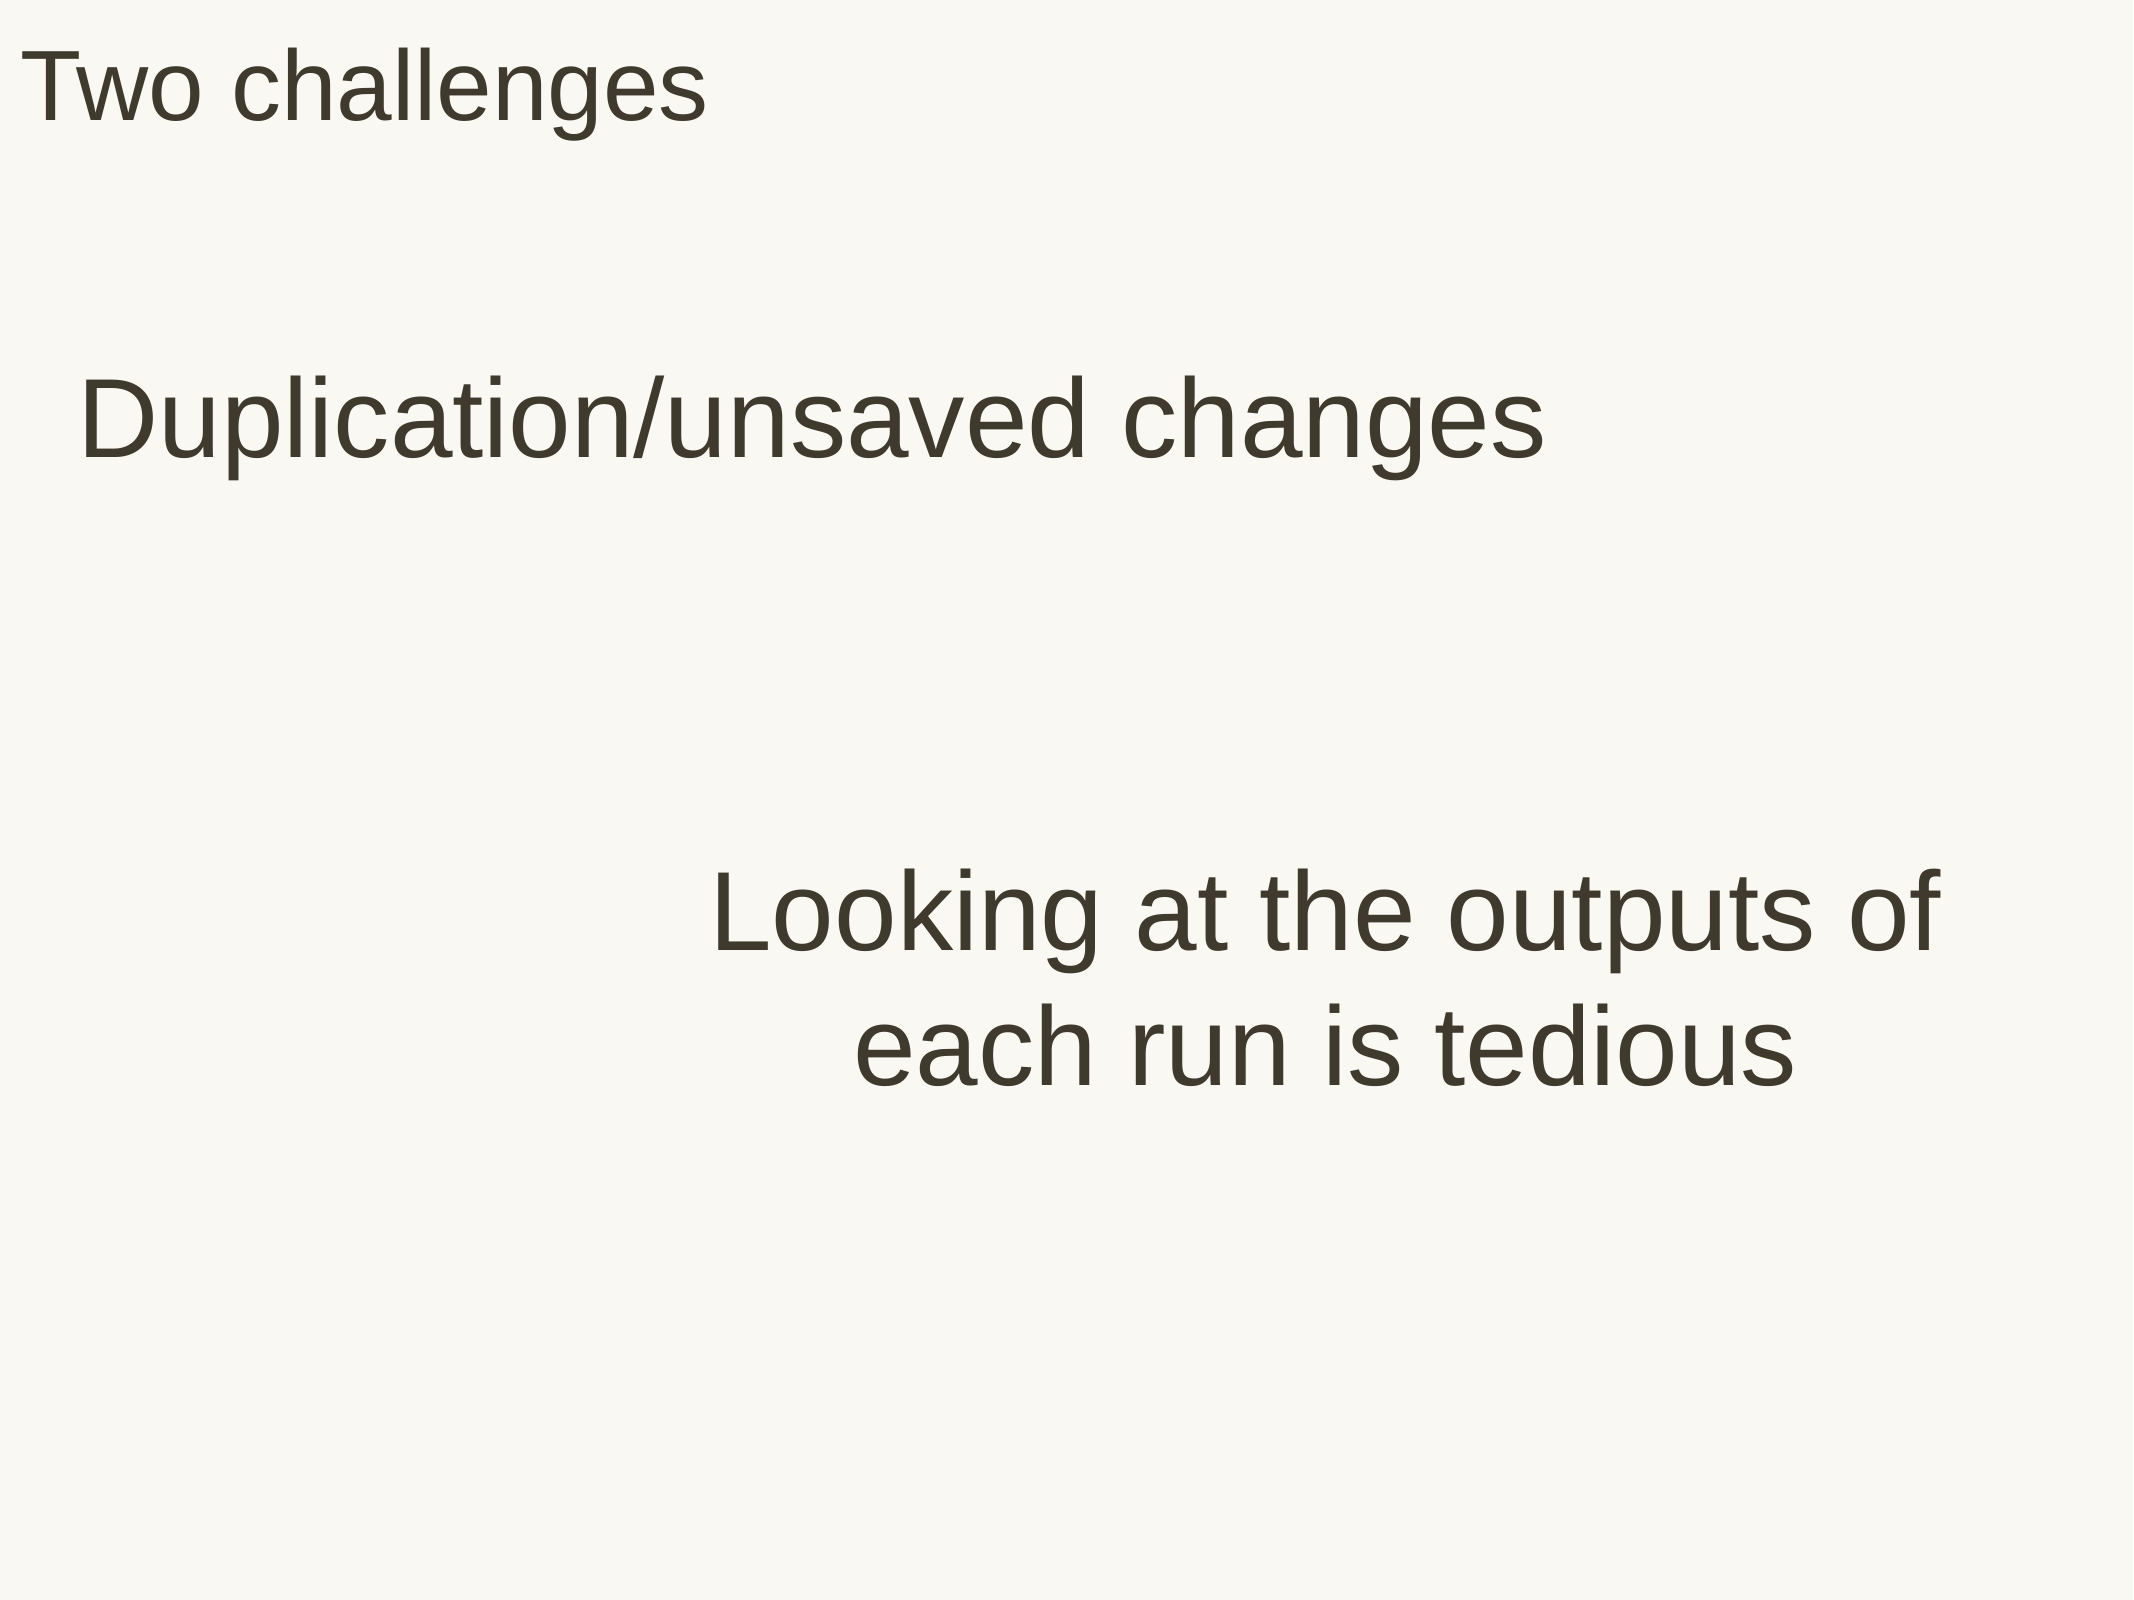

# Two challenges
Duplication/unsaved changes
Looking at the outputs of each run is tedious